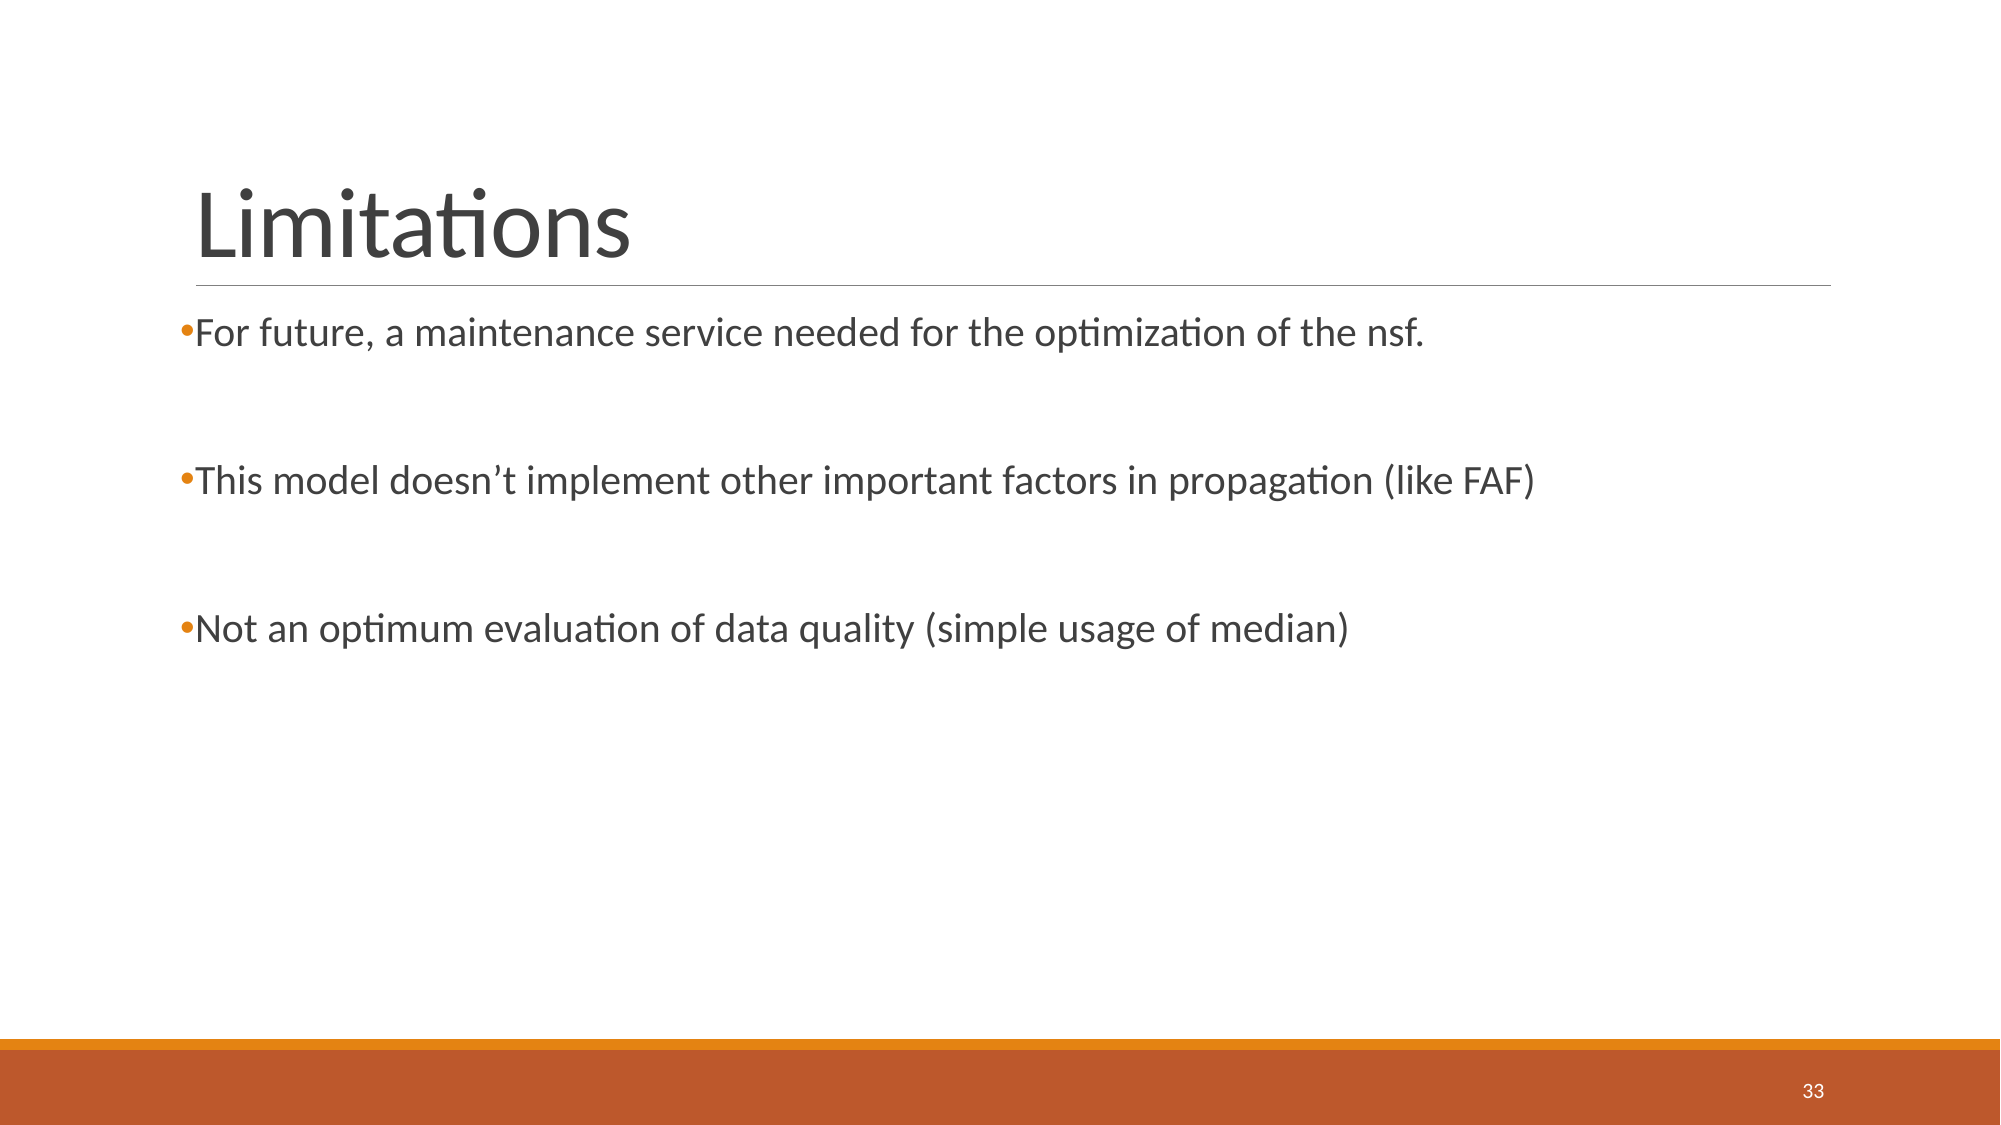

# Limitations
For future, a maintenance service needed for the optimization of the nsf.

This model doesn’t implement other important factors in propagation (like FAF)

Not an optimum evaluation of data quality (simple usage of median)
33